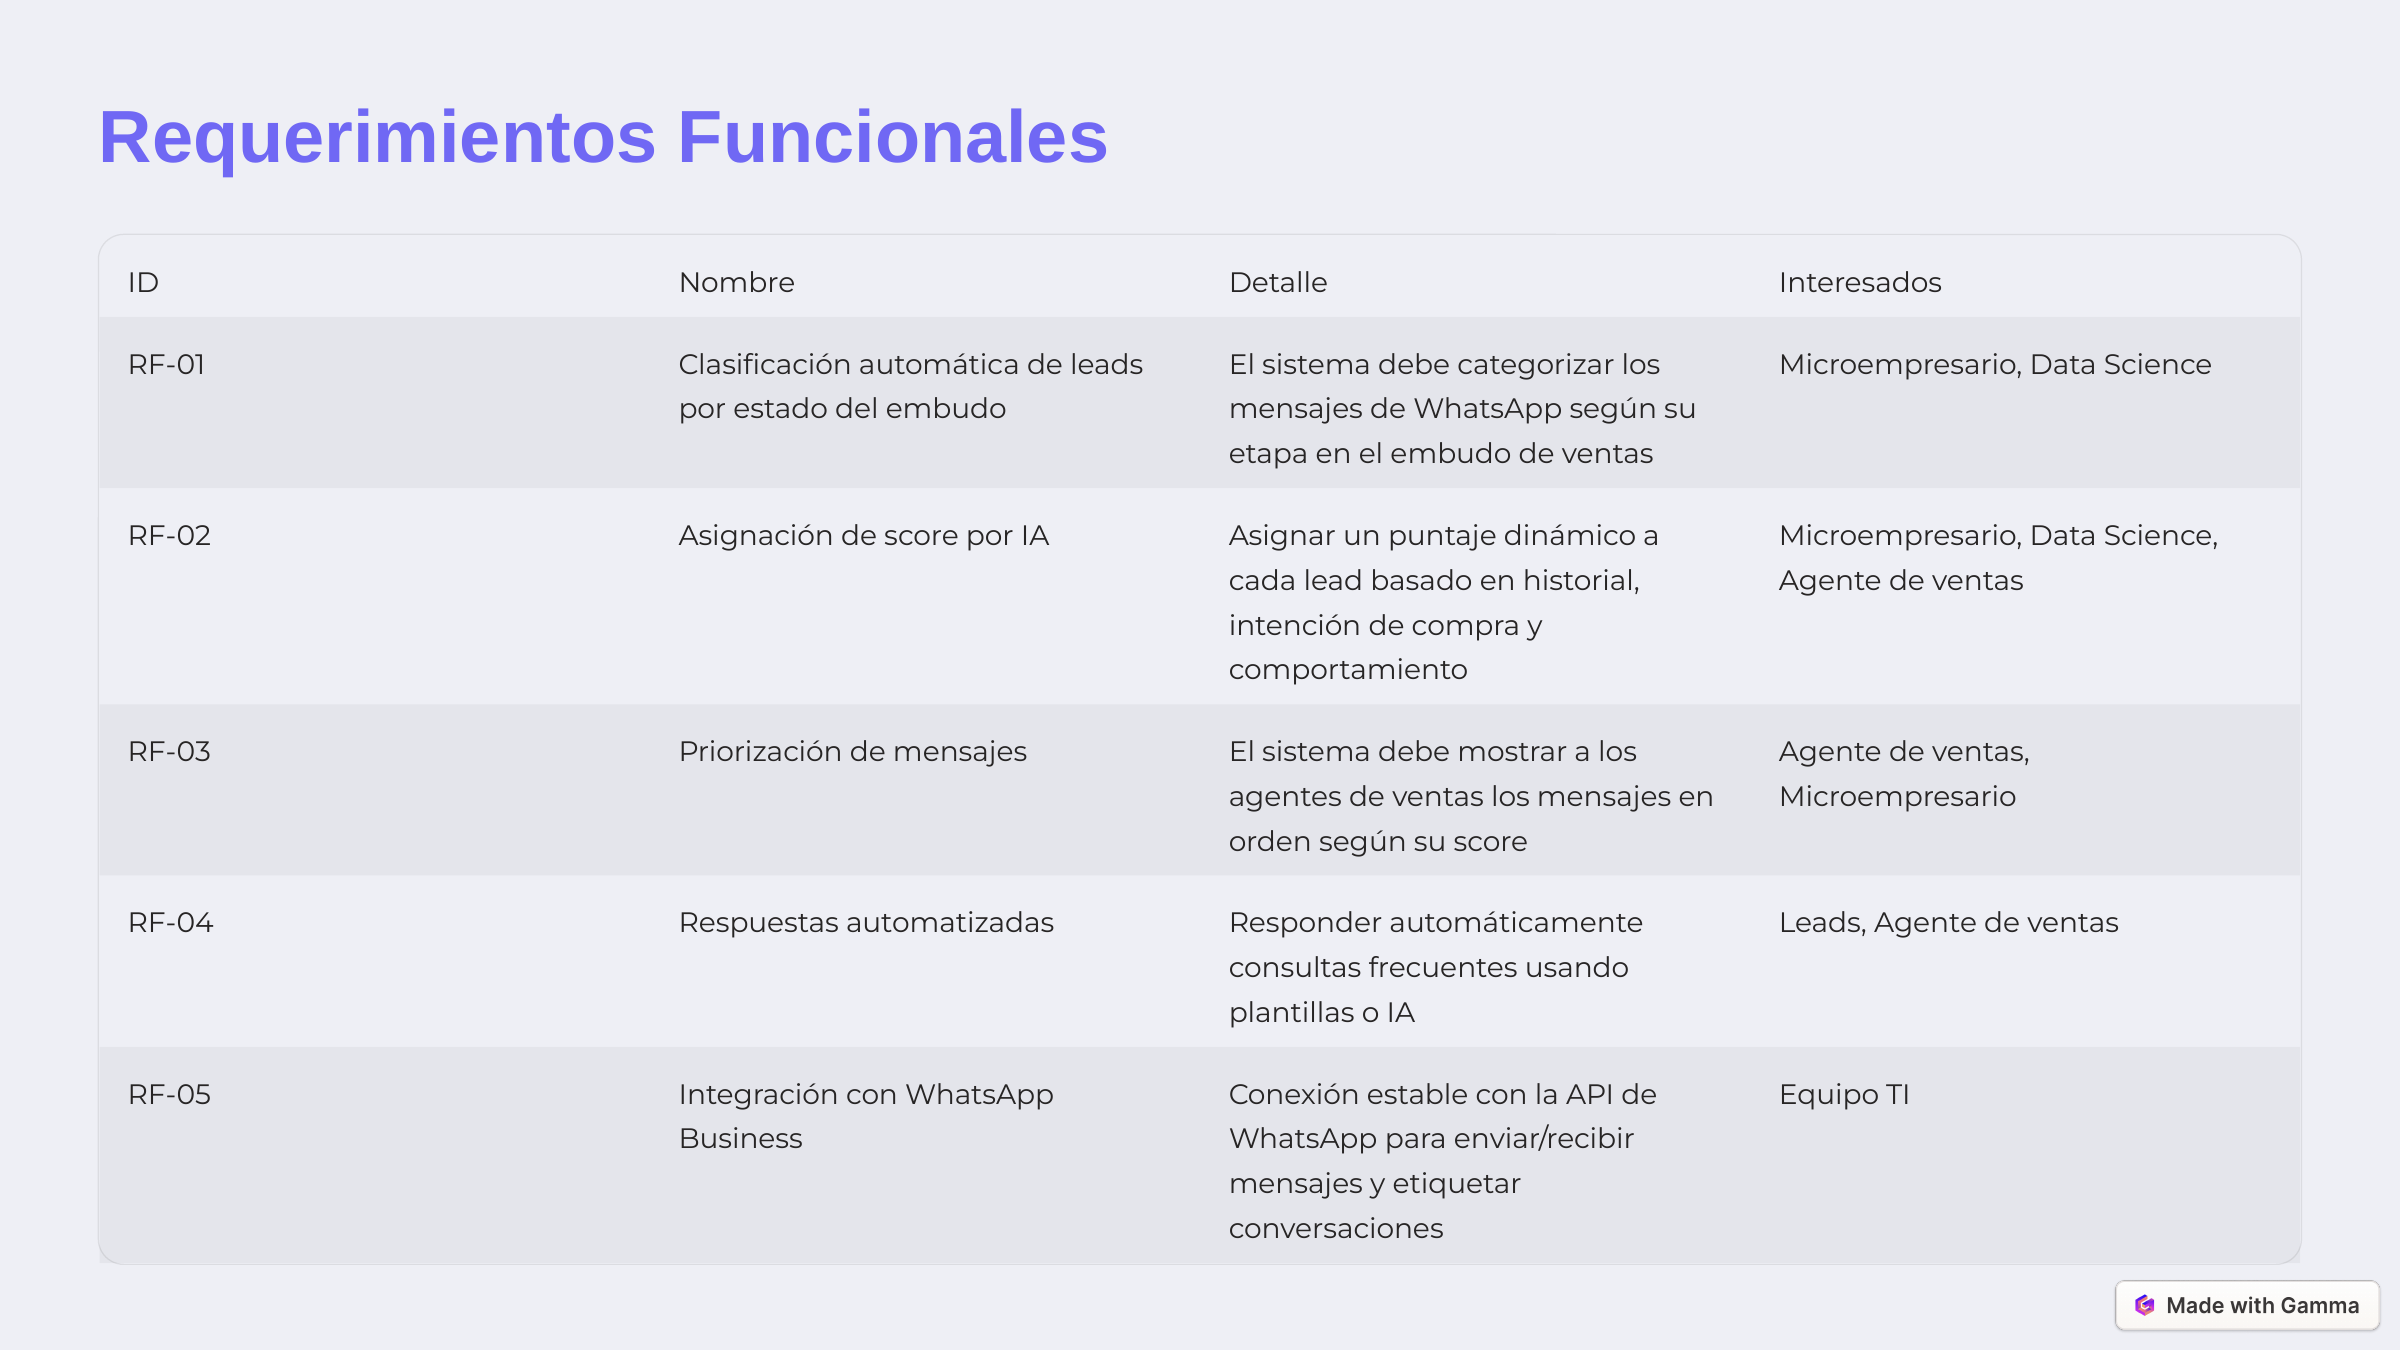

Requerimientos Funcionales

ID
Nombre
Detalle
Interesados

RF-01
Clasificación automática de leads por estado del embudo
El sistema debe categorizar los mensajes de WhatsApp según su etapa en el embudo de ventas
Microempresario, Data Science

RF-02
Asignación de score por IA
Asignar un puntaje dinámico a cada lead basado en historial, intención de compra y comportamiento
Microempresario, Data Science, Agente de ventas

RF-03
Priorización de mensajes
El sistema debe mostrar a los agentes de ventas los mensajes en orden según su score
Agente de ventas, Microempresario

RF-04
Respuestas automatizadas
Responder automáticamente consultas frecuentes usando plantillas o IA
Leads, Agente de ventas

RF-05
Integración con WhatsApp Business
Conexión estable con la API de WhatsApp para enviar/recibir mensajes y etiquetar conversaciones
Equipo TI